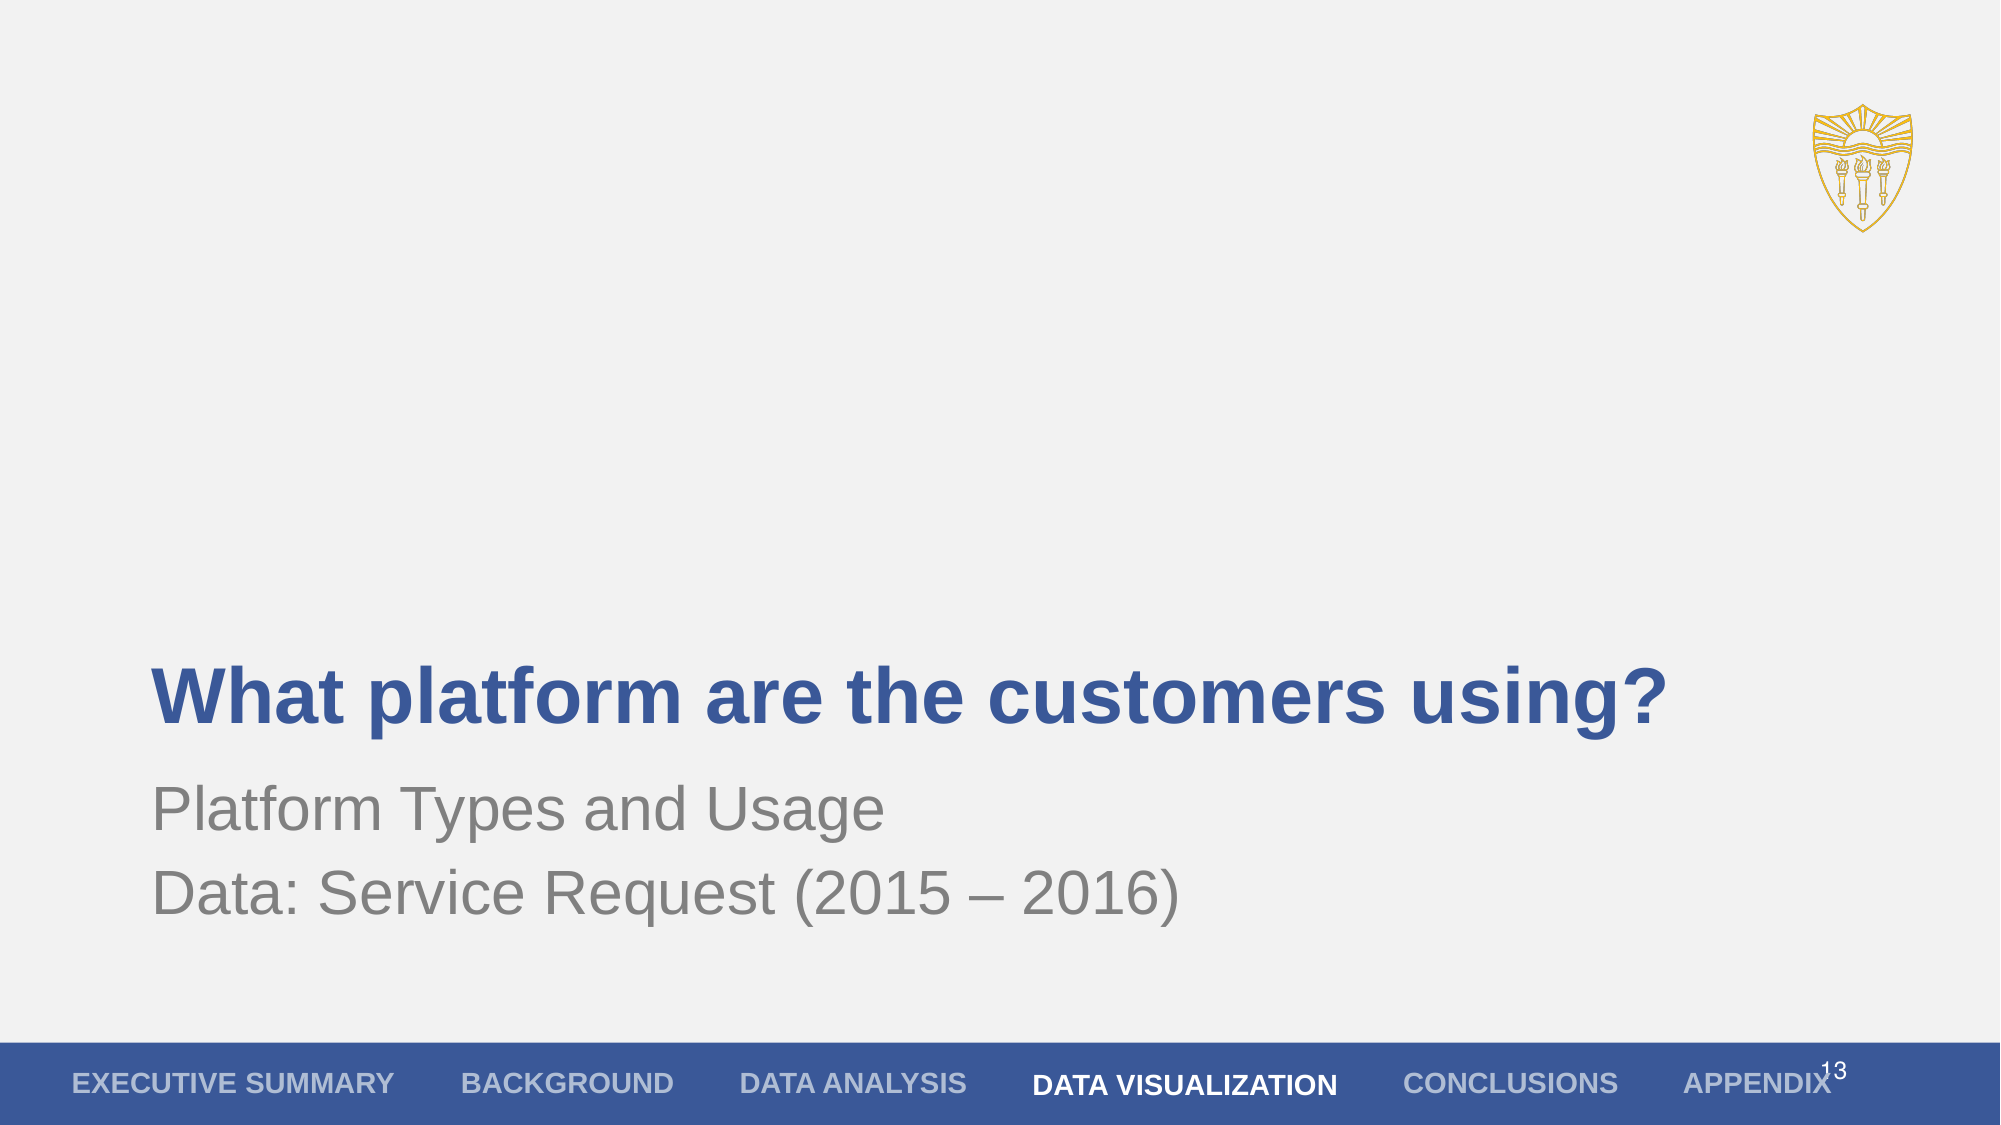

# What platform are the customers using?
Platform Types and Usage
Data: Service Request (2015 – 2016)

13
APPENDIX
CONCLUSIONS
BACKGROUND
EXECUTIVE SUMMARY
DATA ANALYSIS
DATA VISUALIZATION